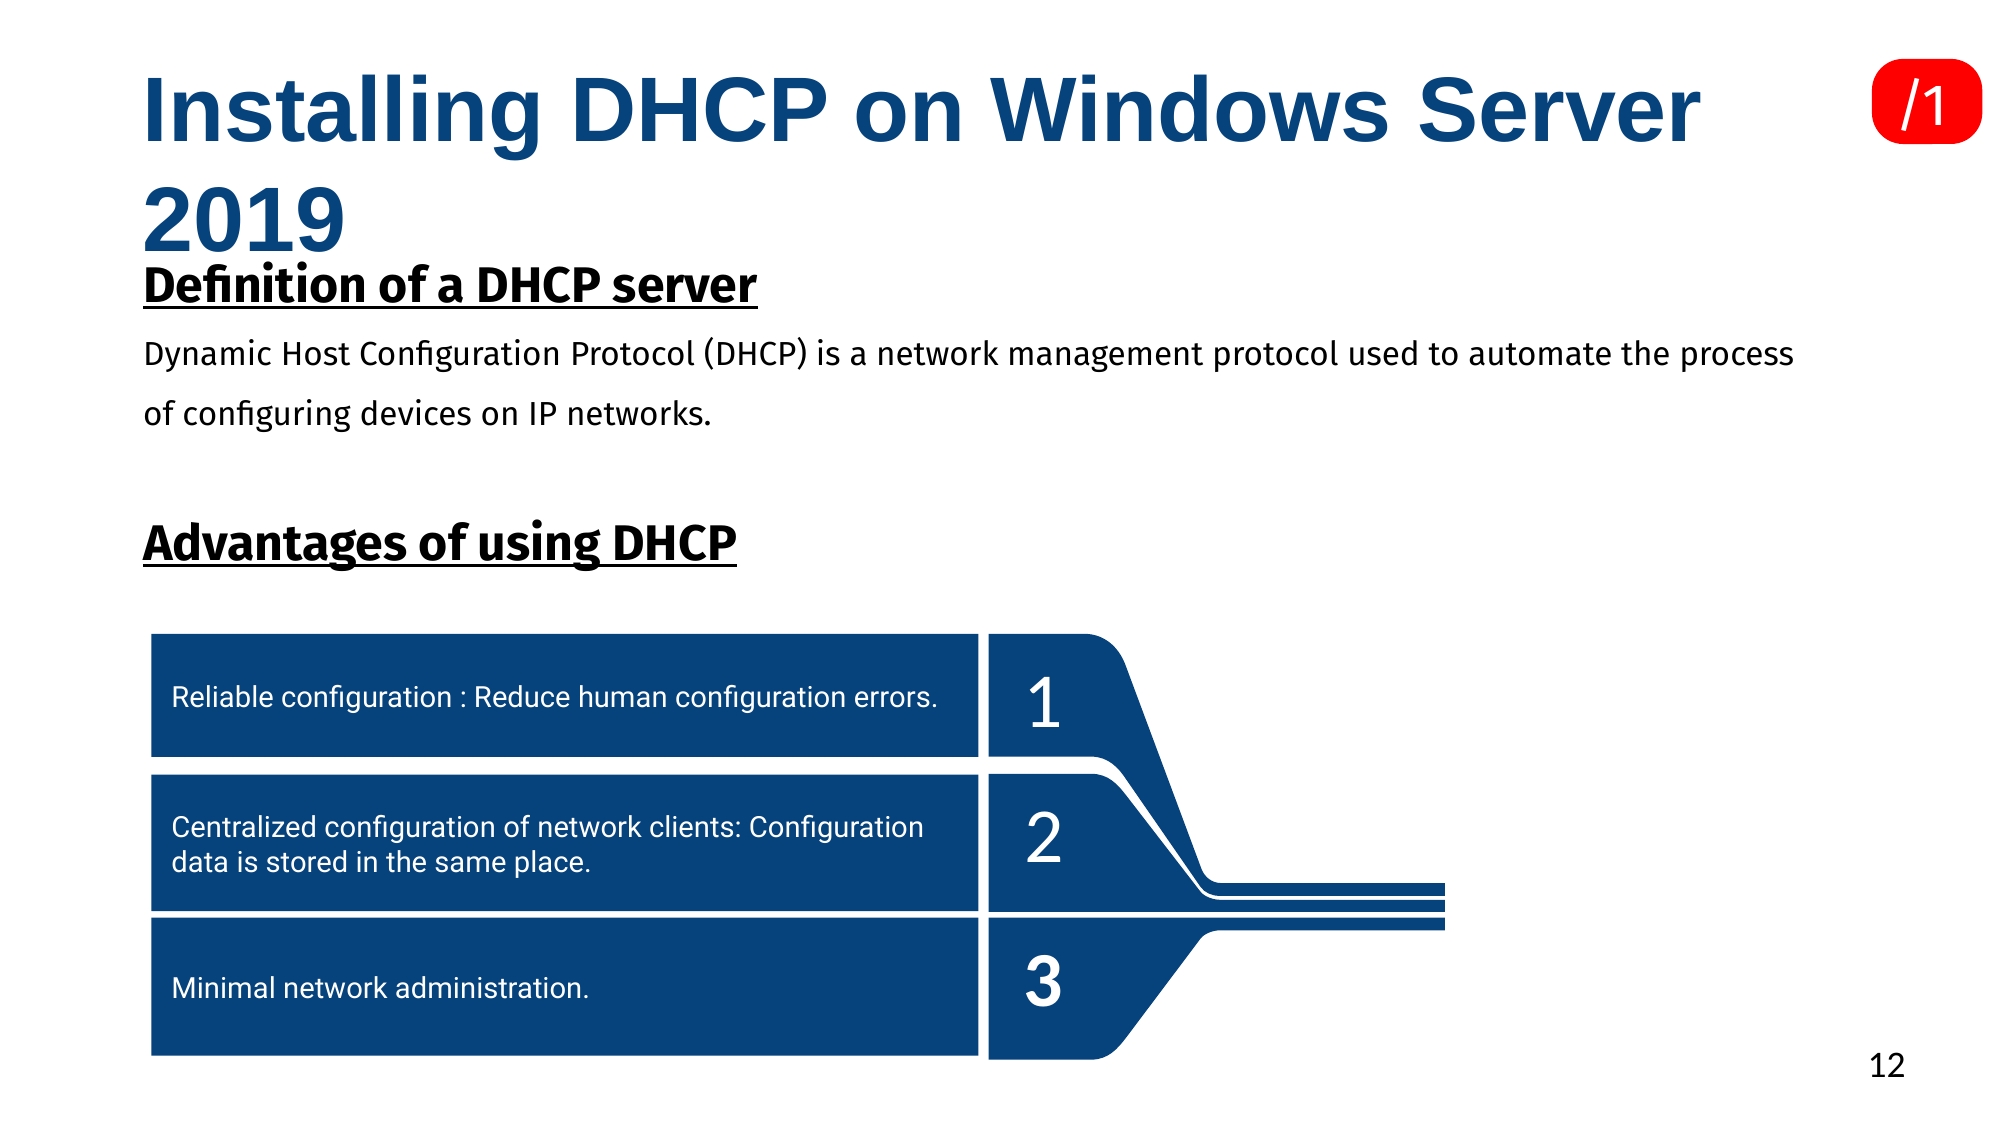

Installing DHCP on Windows Server 2019
/1
Definition of a DHCP server
Dynamic Host Configuration Protocol (DHCP) is a network management protocol used to automate the process of configuring devices on IP networks.
Advantages of using DHCP

Reliable configuration : Reduce human configuration errors.
1

Centralized configuration of network clients: Configuration data is stored in the same place.
2
Minimal network administration.
3
12